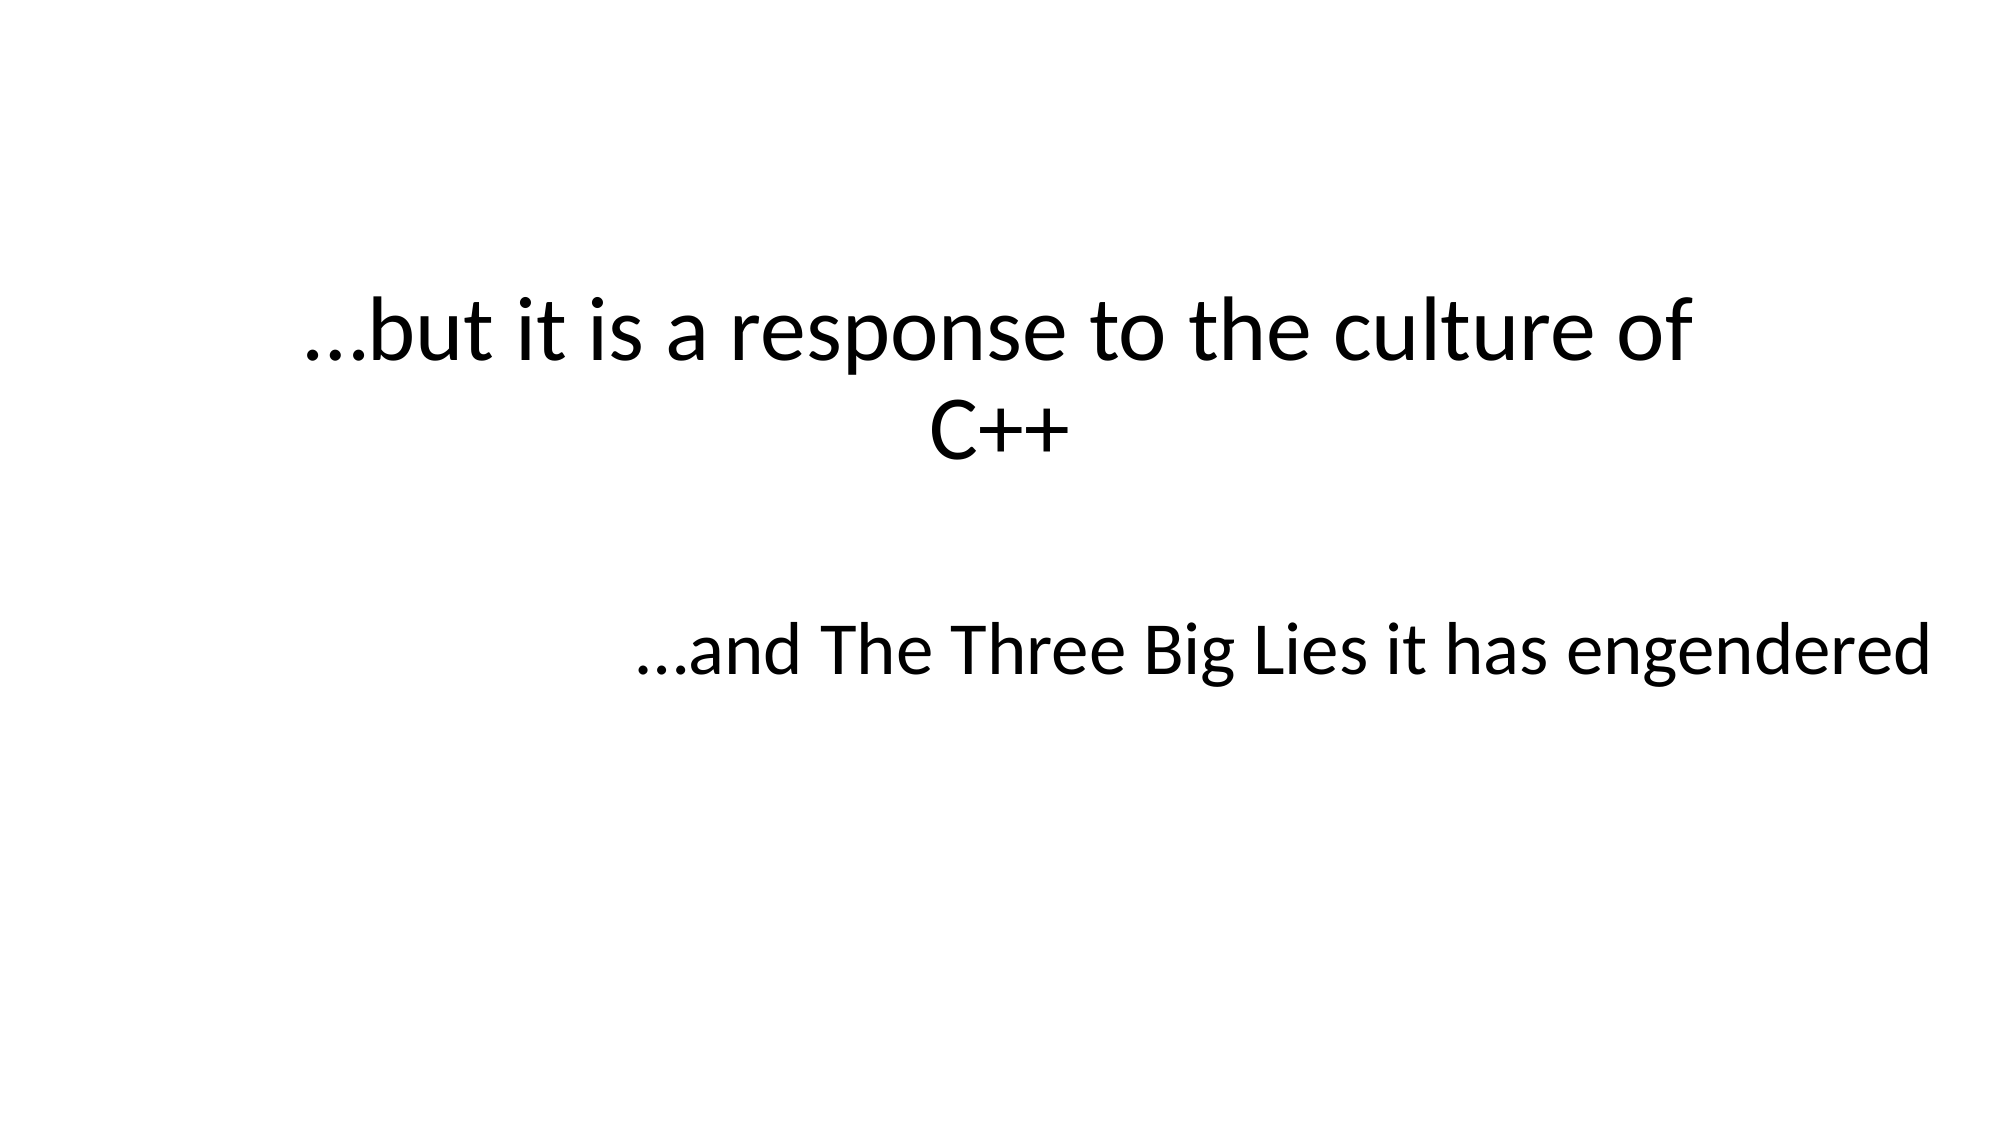

…but it is a response to the culture of C++
…and The Three Big Lies it has engendered